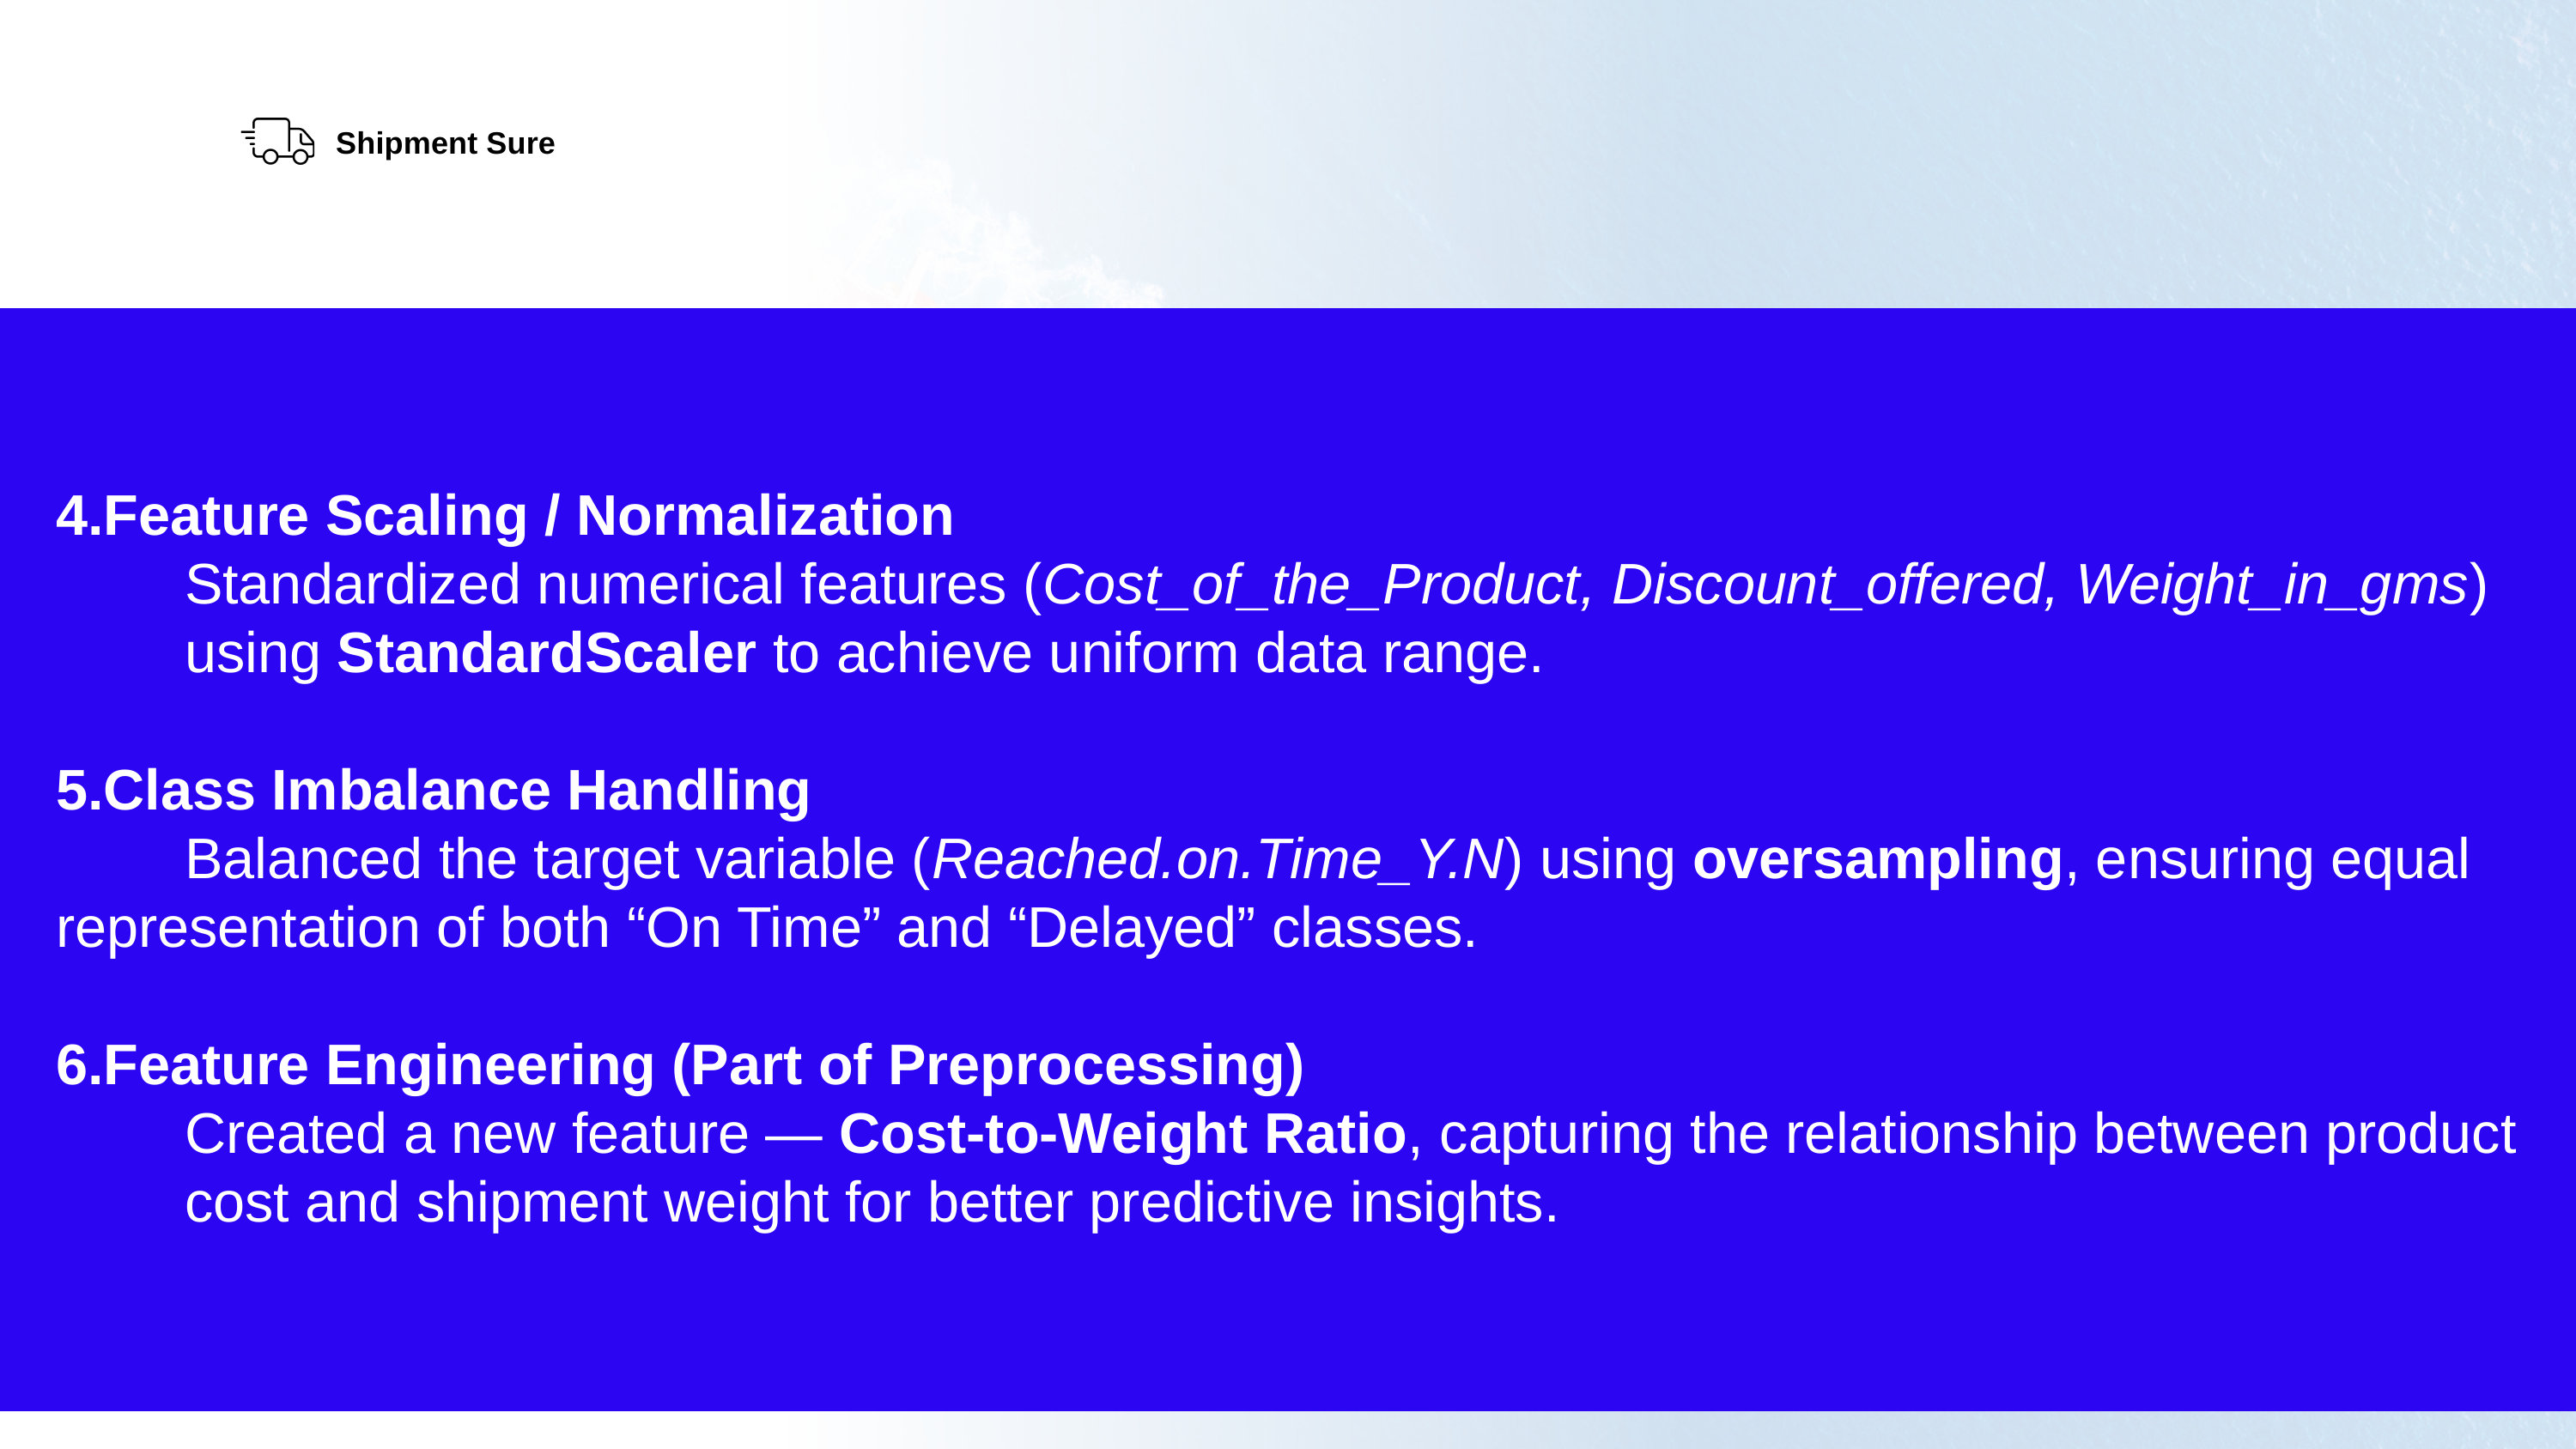

Shipment Sure

4.Feature Scaling / Normalization
	Standardized numerical features (Cost_of_the_Product, Discount_offered, Weight_in_gms) 	using StandardScaler to achieve uniform data range.
5.Class Imbalance Handling
	Balanced the target variable (Reached.on.Time_Y.N) using oversampling, ensuring equal 	representation of both “On Time” and “Delayed” classes.
6.Feature Engineering (Part of Preprocessing)
	Created a new feature — Cost-to-Weight Ratio, capturing the relationship between product 	cost and shipment weight for better predictive insights.